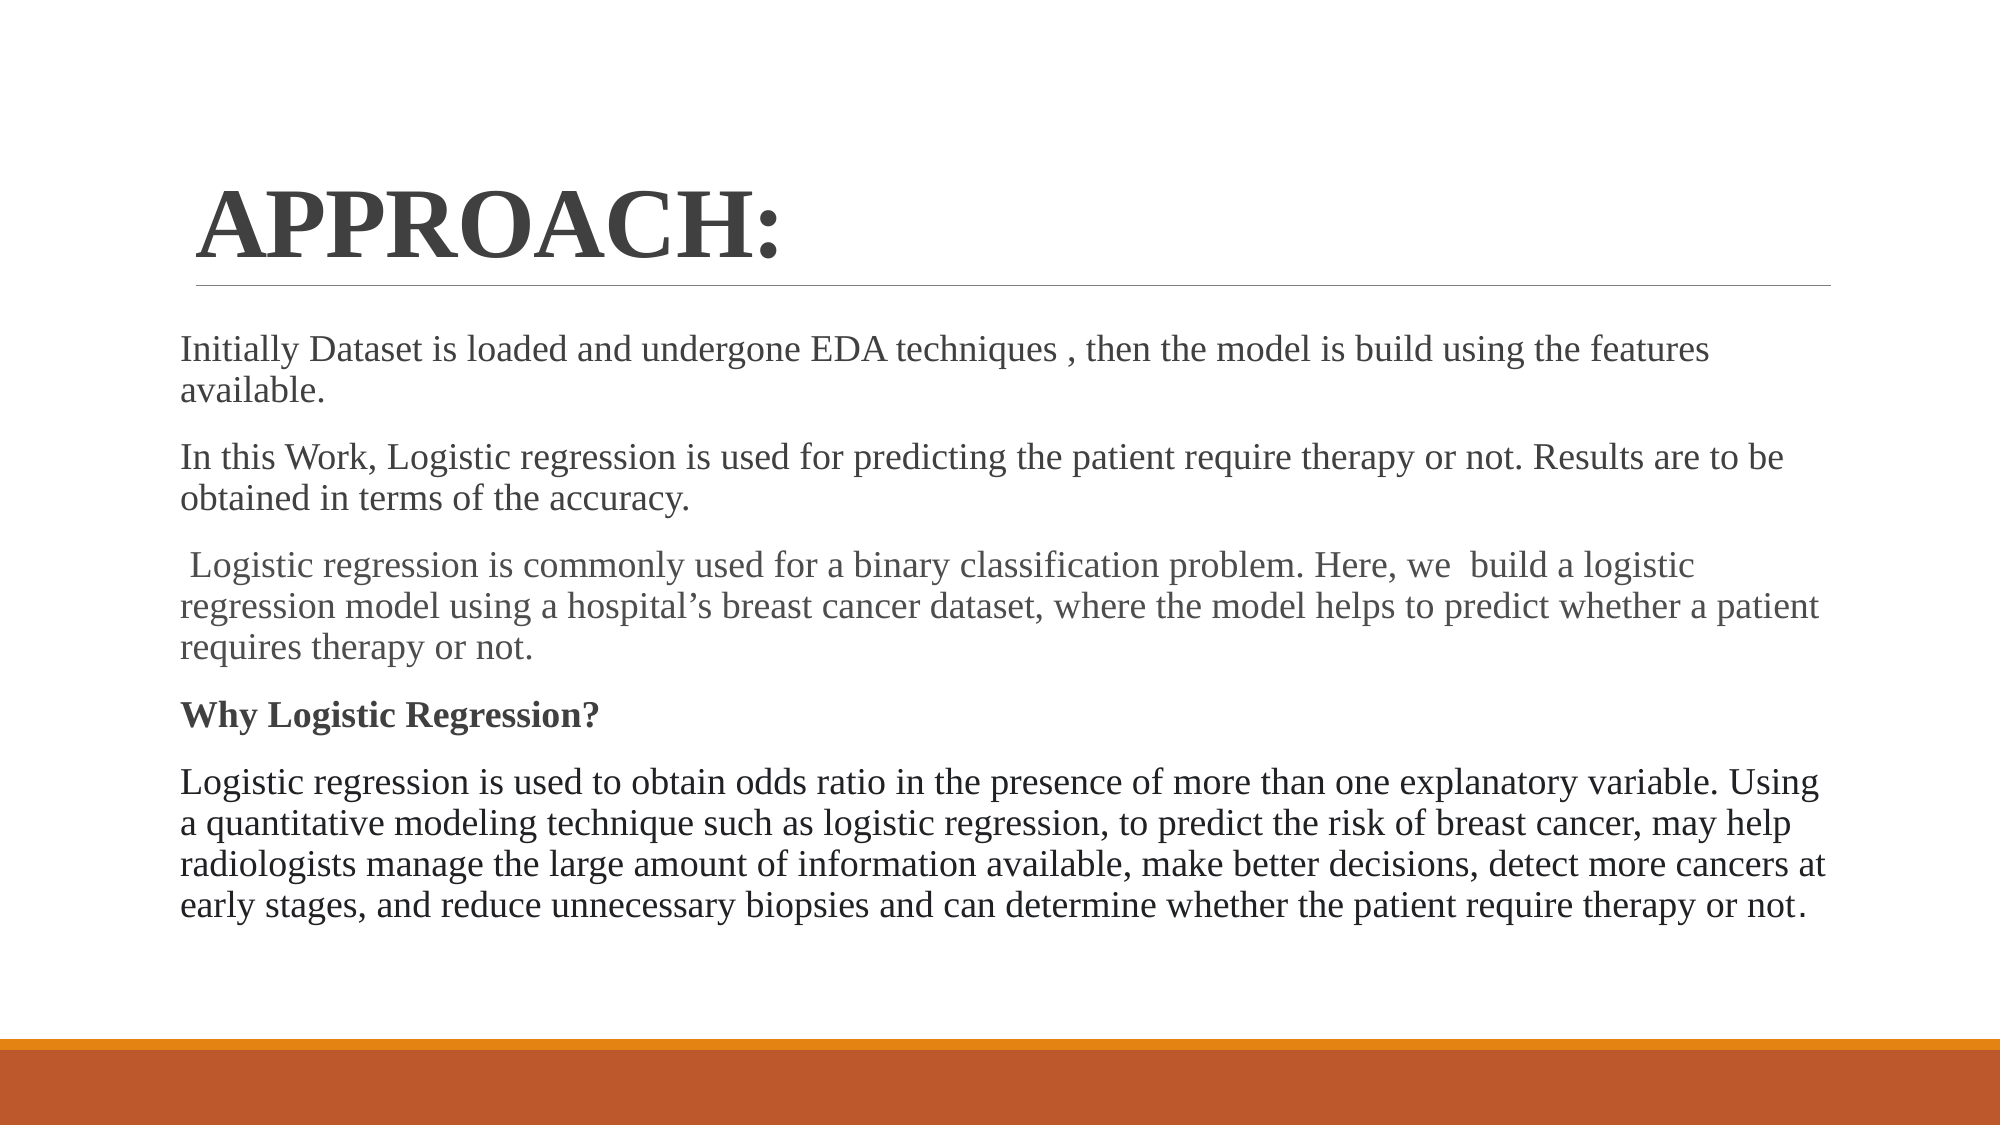

# APPROACH:
Initially Dataset is loaded and undergone EDA techniques , then the model is build using the features available.
In this Work, Logistic regression is used for predicting the patient require therapy or not. Results are to be obtained in terms of the accuracy.
 Logistic regression is commonly used for a binary classification problem. Here, we  build a logistic regression model using a hospital’s breast cancer dataset, where the model helps to predict whether a patient requires therapy or not.
Why Logistic Regression?
Logistic regression is used to obtain odds ratio in the presence of more than one explanatory variable. Using a quantitative modeling technique such as logistic regression, to predict the risk of breast cancer, may help radiologists manage the large amount of information available, make better decisions, detect more cancers at early stages, and reduce unnecessary biopsies and can determine whether the patient require therapy or not.